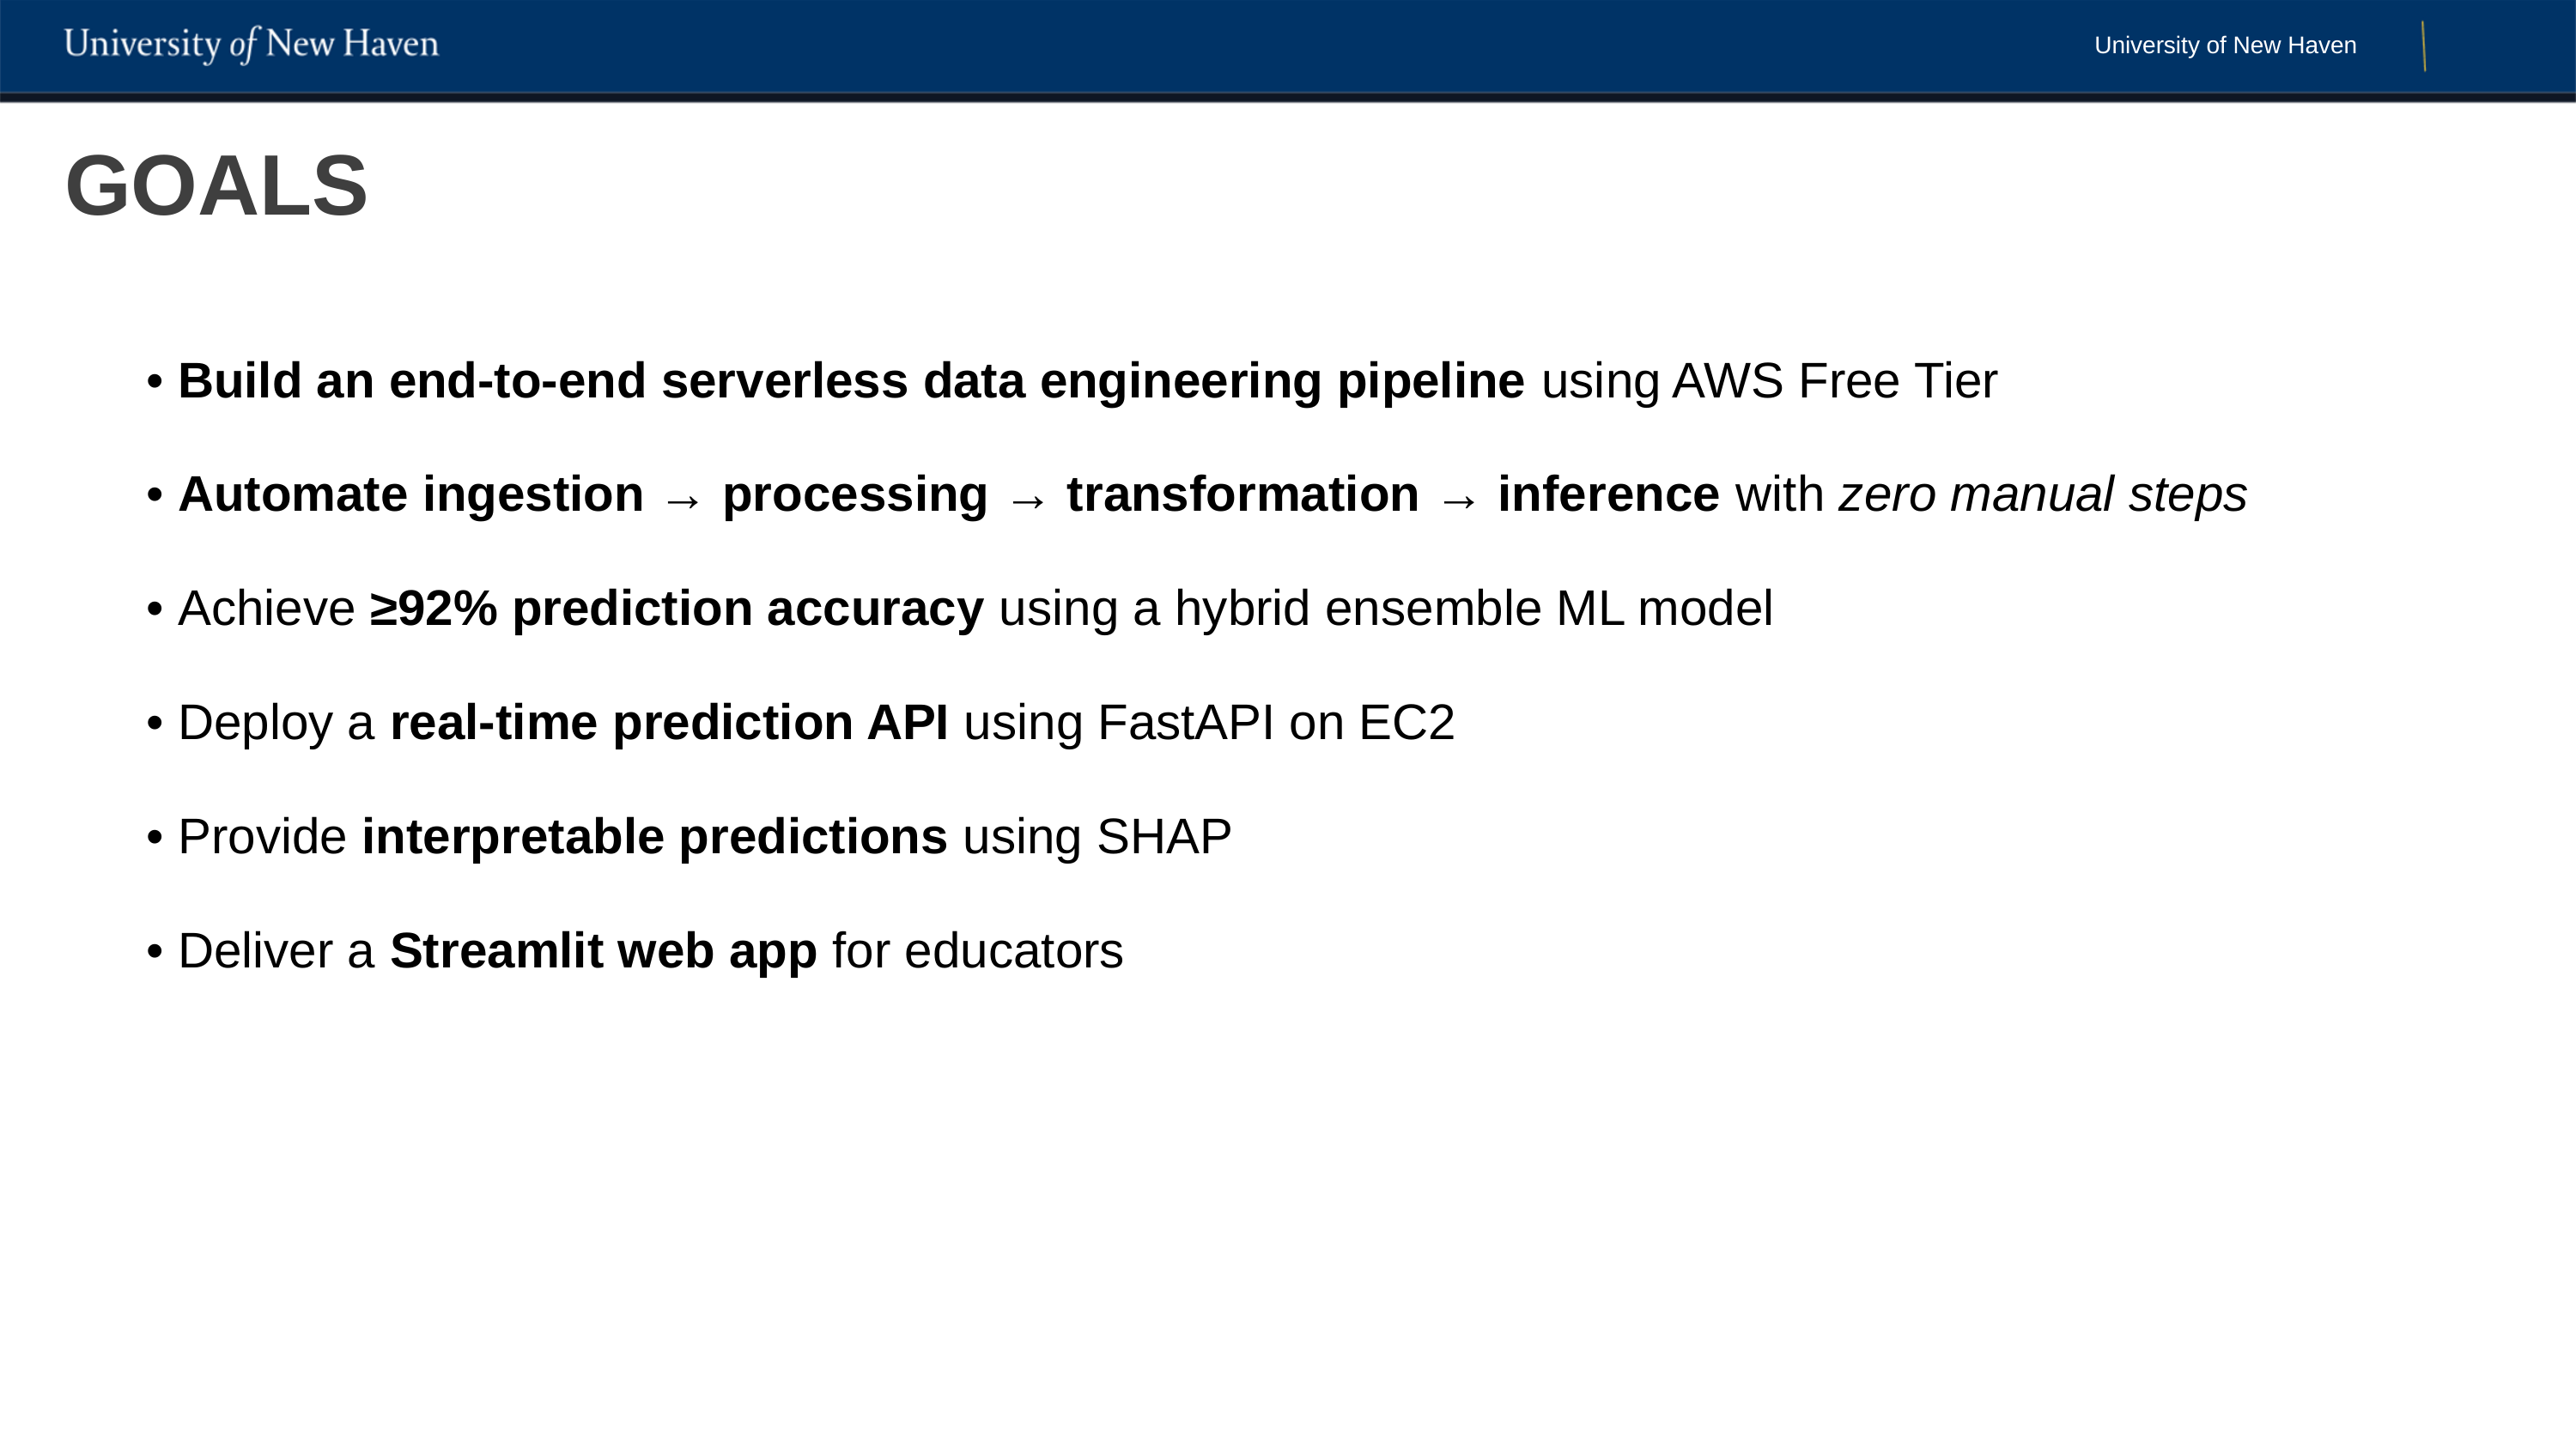

University of New Haven
GOALS
• Build an end-to-end serverless data engineering pipeline using AWS Free Tier
• Automate ingestion → processing → transformation → inference with zero manual steps
• Achieve ≥92% prediction accuracy using a hybrid ensemble ML model
• Deploy a real-time prediction API using FastAPI on EC2
• Provide interpretable predictions using SHAP
• Deliver a Streamlit web app for educators